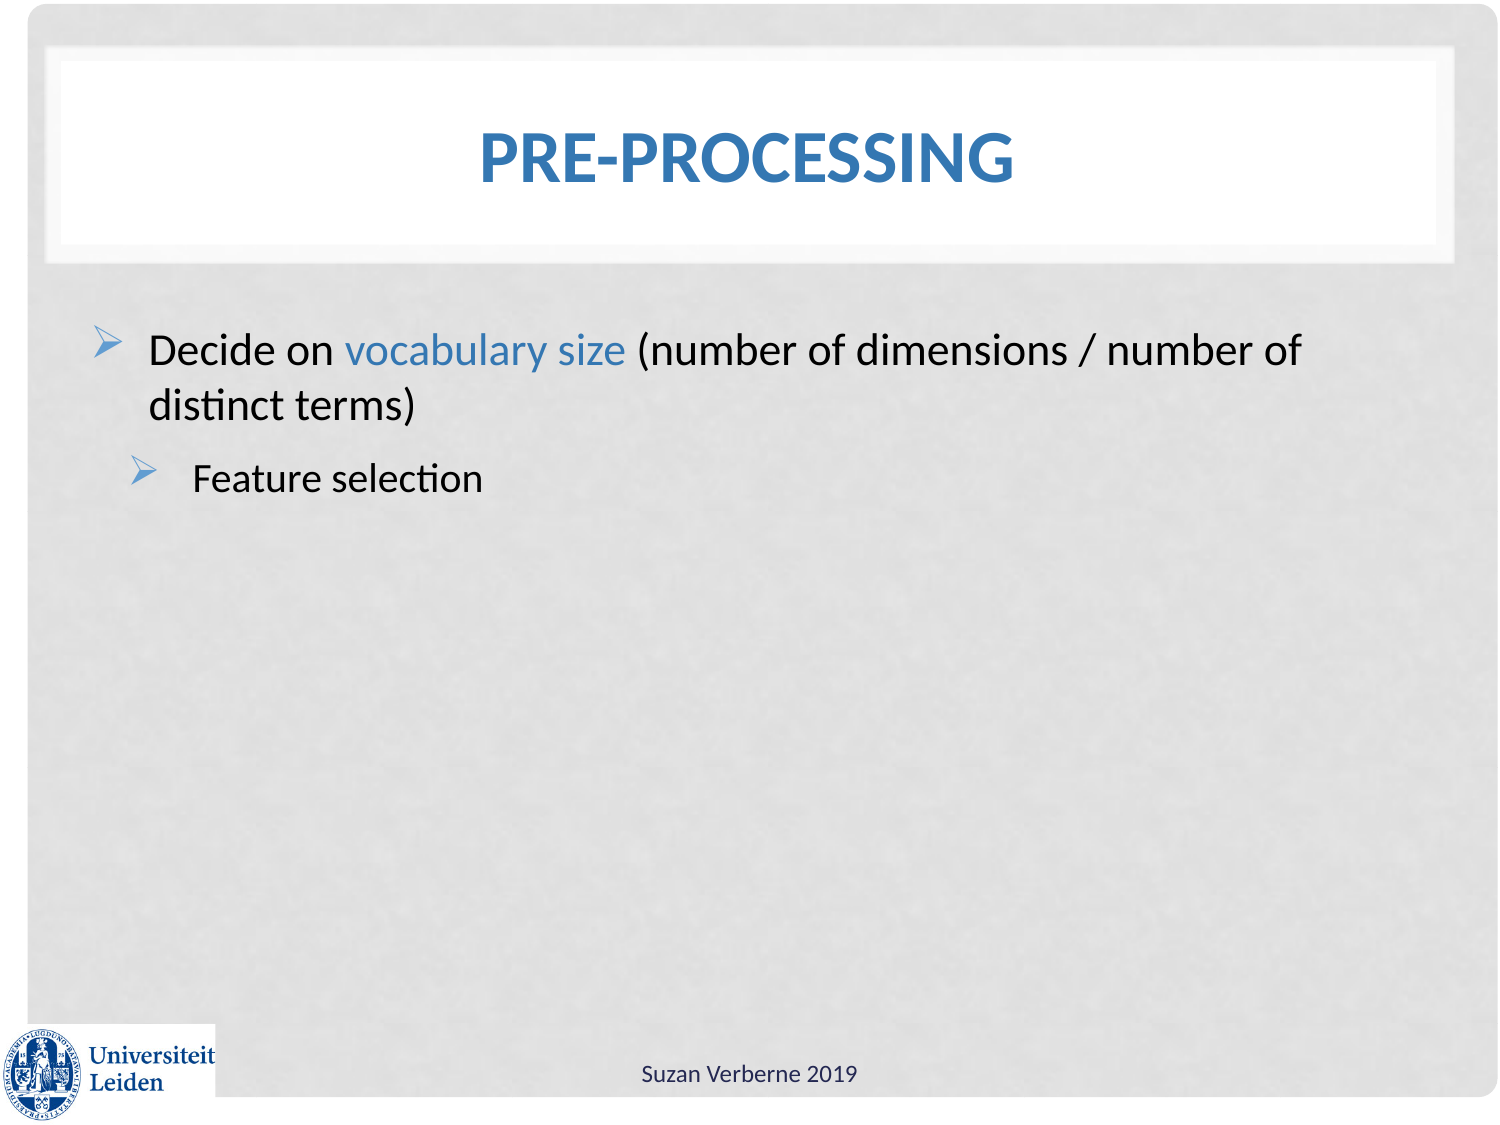

# Pre-processing
Decide on vocabulary size (number of dimensions / number of distinct terms)
Feature selection

Suzan Verberne 2019